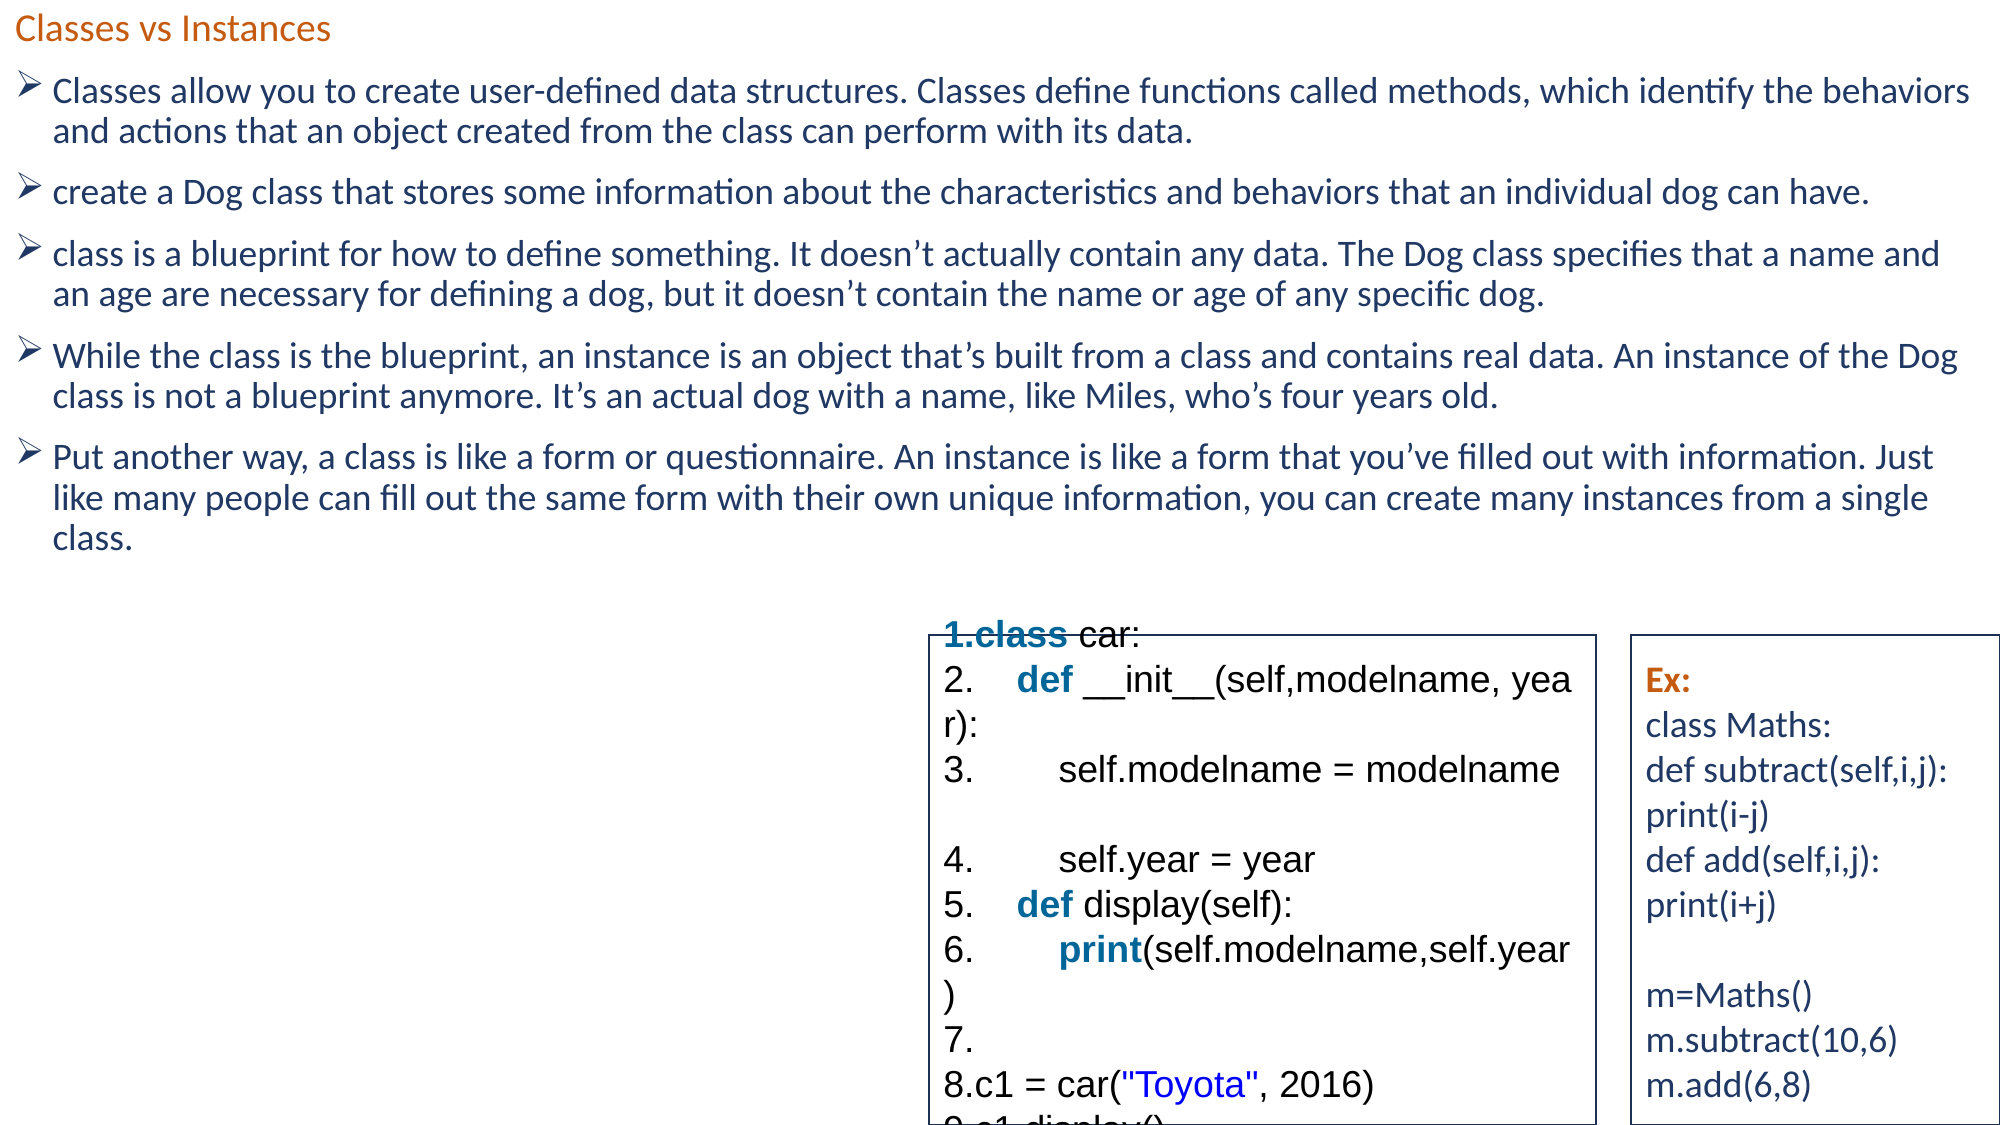

Classes vs Instances
Classes allow you to create user-defined data structures. Classes define functions called methods, which identify the behaviors and actions that an object created from the class can perform with its data.
create a Dog class that stores some information about the characteristics and behaviors that an individual dog can have.
class is a blueprint for how to define something. It doesn’t actually contain any data. The Dog class specifies that a name and an age are necessary for defining a dog, but it doesn’t contain the name or age of any specific dog.
While the class is the blueprint, an instance is an object that’s built from a class and contains real data. An instance of the Dog class is not a blueprint anymore. It’s an actual dog with a name, like Miles, who’s four years old.
Put another way, a class is like a form or questionnaire. An instance is like a form that you’ve filled out with information. Just like many people can fill out the same form with their own unique information, you can create many instances from a single class.
class car:
    def __init__(self,modelname, year):
        self.modelname = modelname
        self.year = year
    def display(self):
        print(self.modelname,self.year)

c1 = car("Toyota", 2016)
c1.display()
Ex:
class Maths:
def subtract(self,i,j):
print(i-j)
def add(self,i,j):
print(i+j)

m=Maths()
m.subtract(10,6)
m.add(6,8)